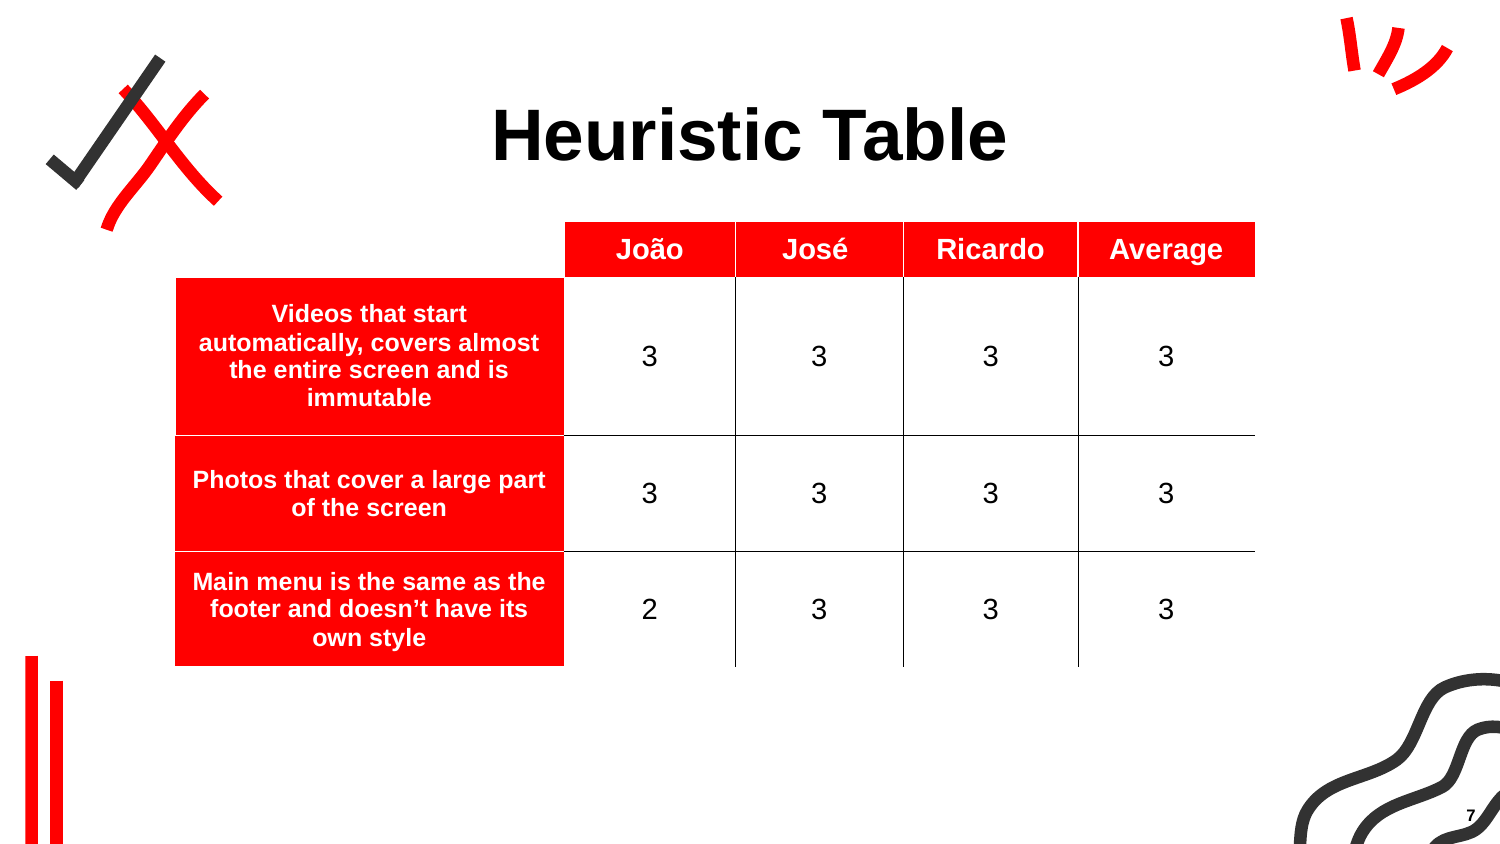

# Heuristic Table

|  | João | José | Ricardo | Average |
| --- | --- | --- | --- | --- |
| Videos that start automatically, covers almost the entire screen and is immutable | 3 | 3 | 3 | 3 |
| Photos that cover a large part of the screen | 3 | 3 | 3 | 3 |
| Main menu is the same as the footer and doesn’t have its own style | 2 | 3 | 3 | 3 |
7